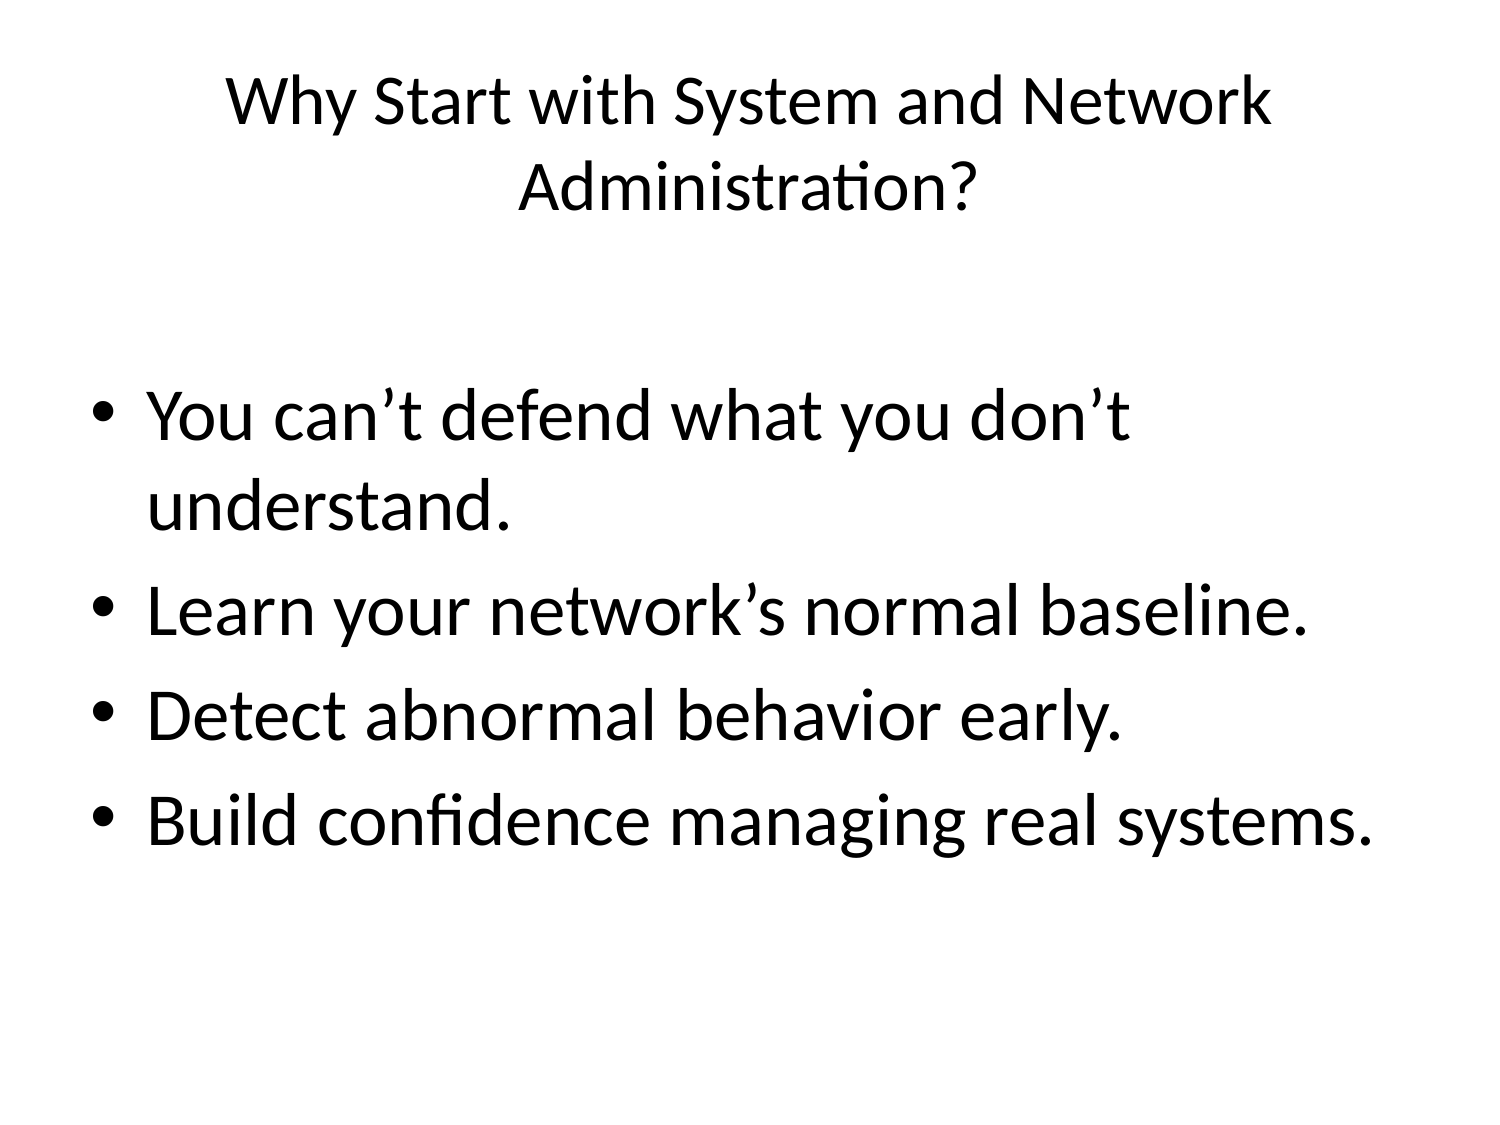

# Why Start with System and Network Administration?

You can’t defend what you don’t understand.
Learn your network’s normal baseline.
Detect abnormal behavior early.
Build confidence managing real systems.